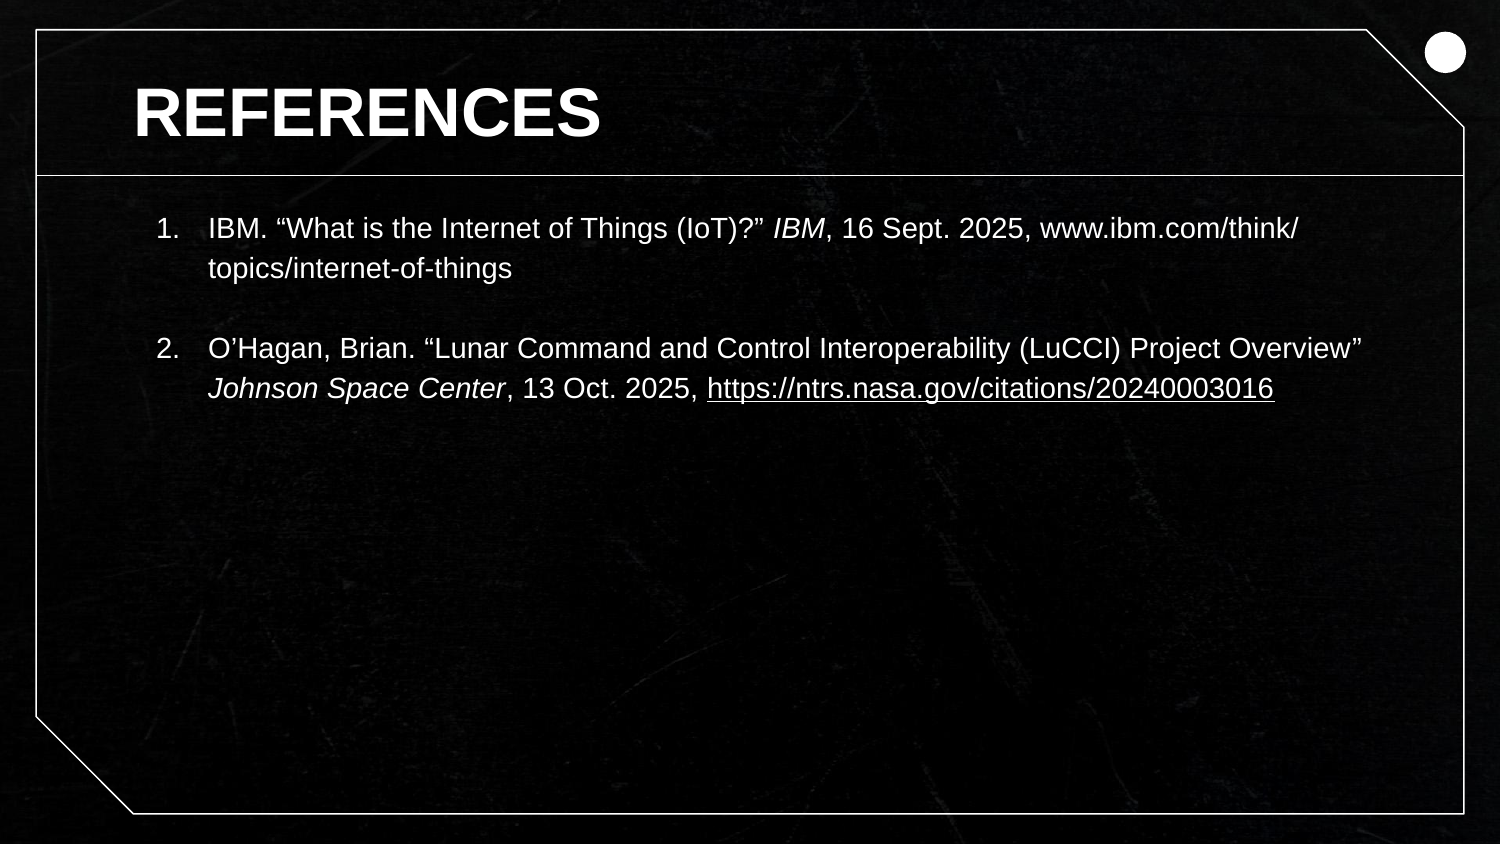

# REFERENCES
IBM. “What is the Internet of Things (IoT)?” IBM, 16 Sept. 2025, www.ibm.com/think/
topics/internet-of-things

O’Hagan, Brian. “Lunar Command and Control Interoperability (LuCCI) Project Overview” Johnson Space Center, 13 Oct. 2025, https://ntrs.nasa.gov/citations/20240003016